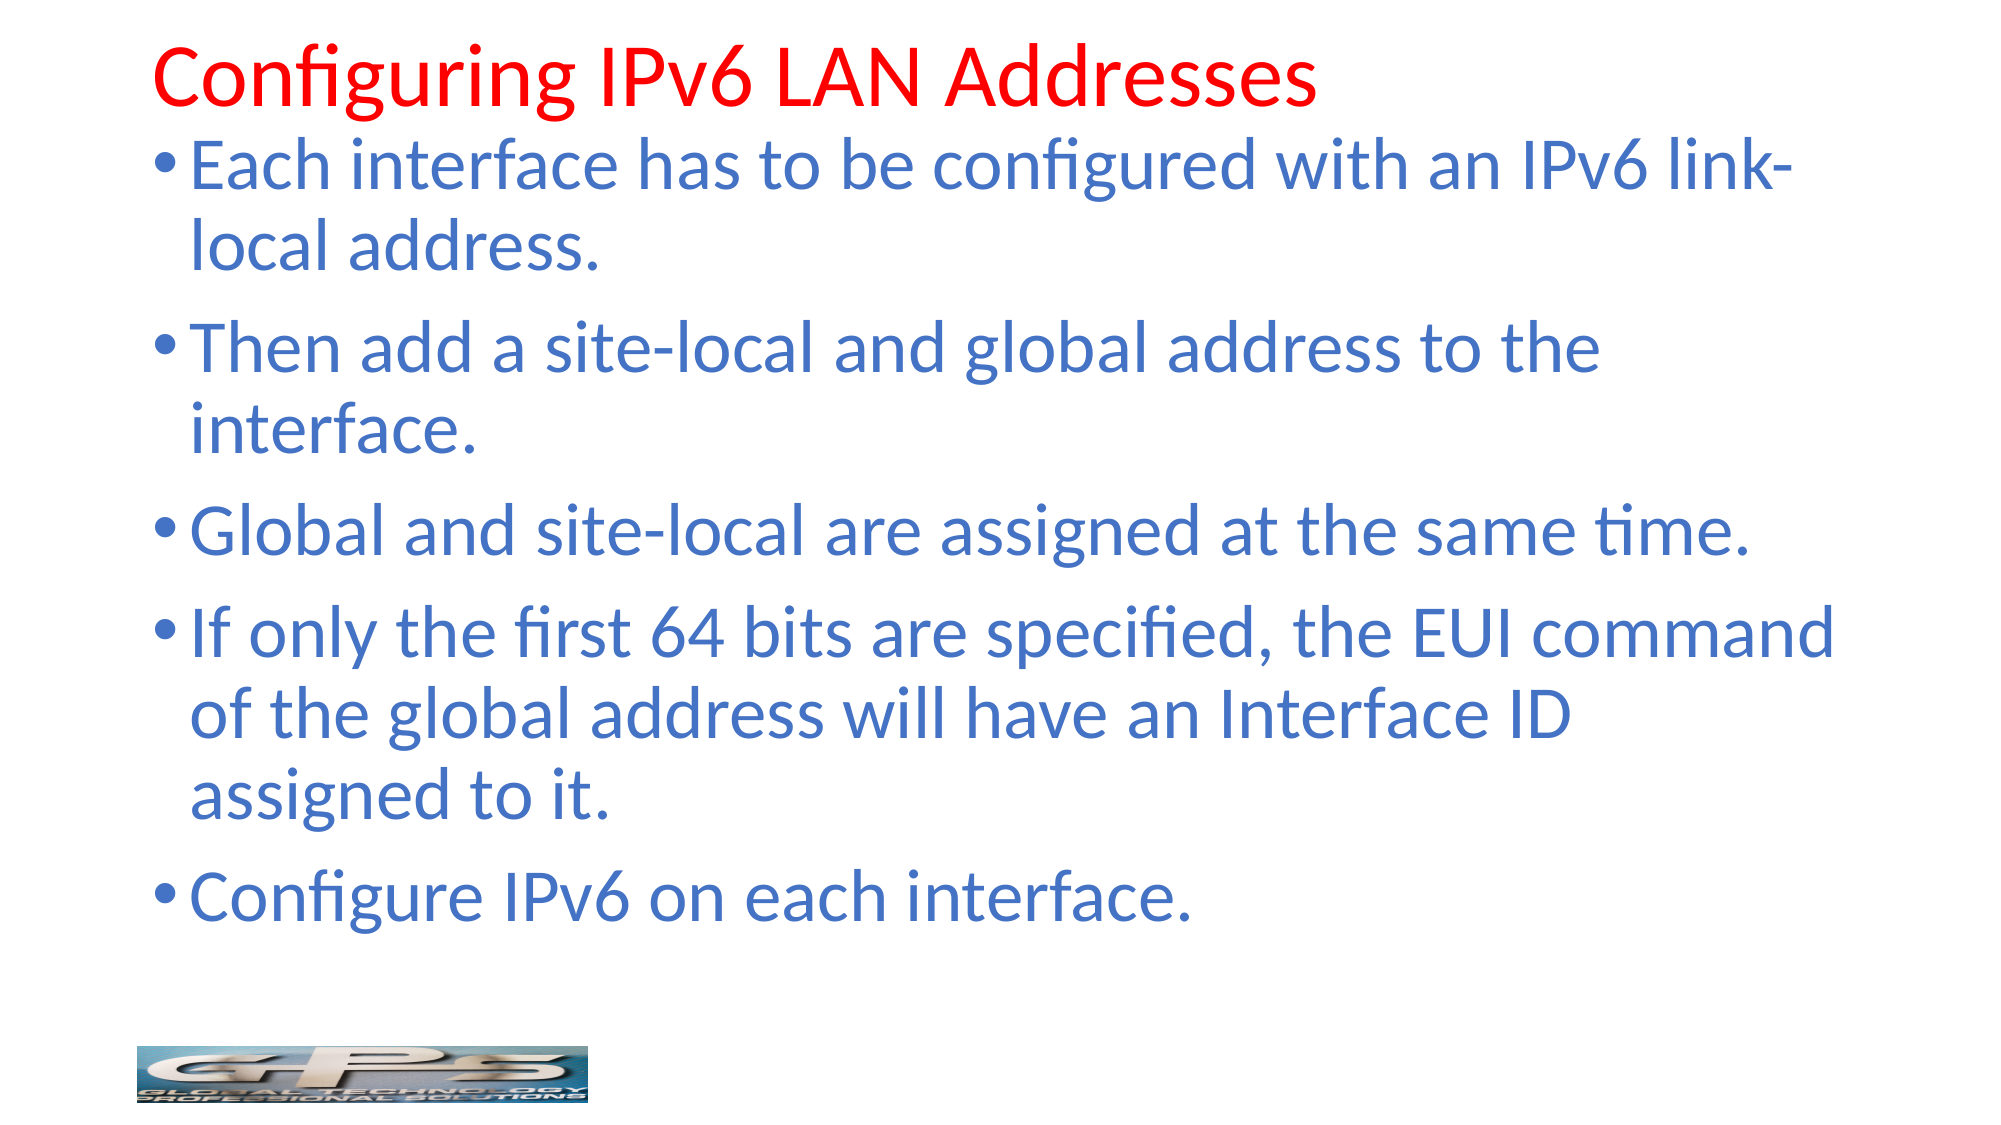

# Configuring IPv6 LAN Addresses
Each interface has to be configured with an IPv6 link-local address.
Then add a site-local and global address to the interface.
Global and site-local are assigned at the same time.
If only the first 64 bits are specified, the EUI command of the global address will have an Interface ID assigned to it.
Configure IPv6 on each interface.